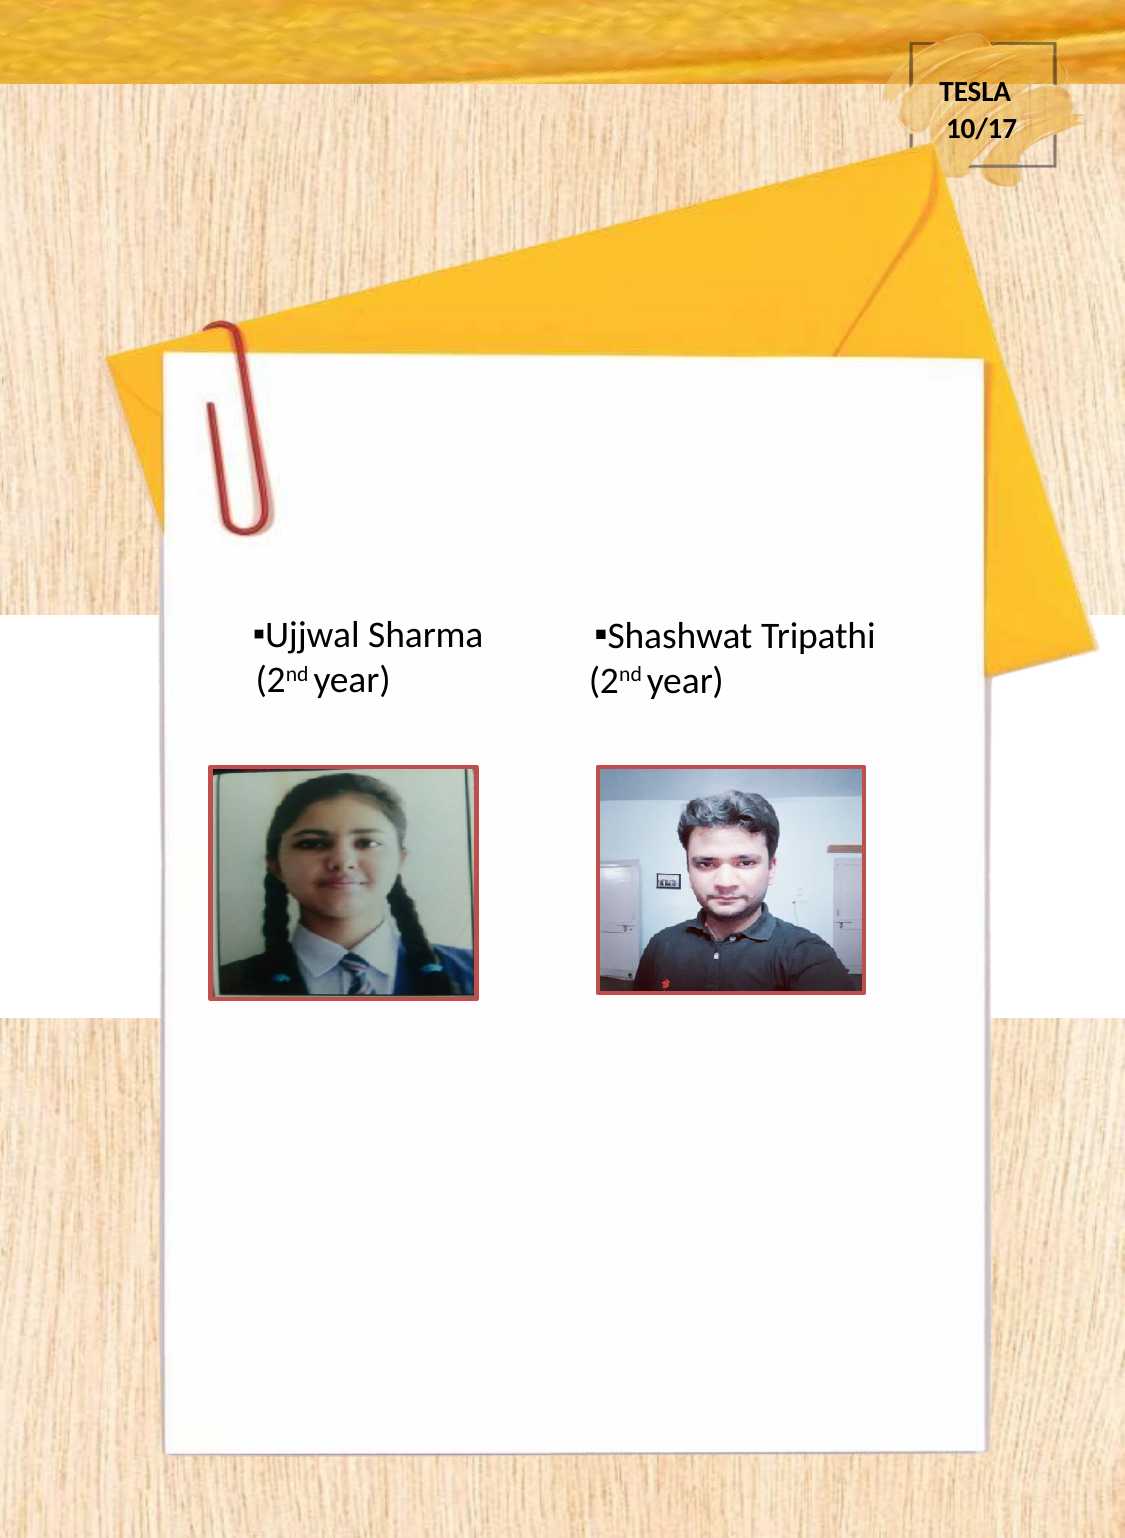

TESLA  10/17

Ujjwal Sharma  (2nd year)
Shashwat Tripathi  (2nd year)